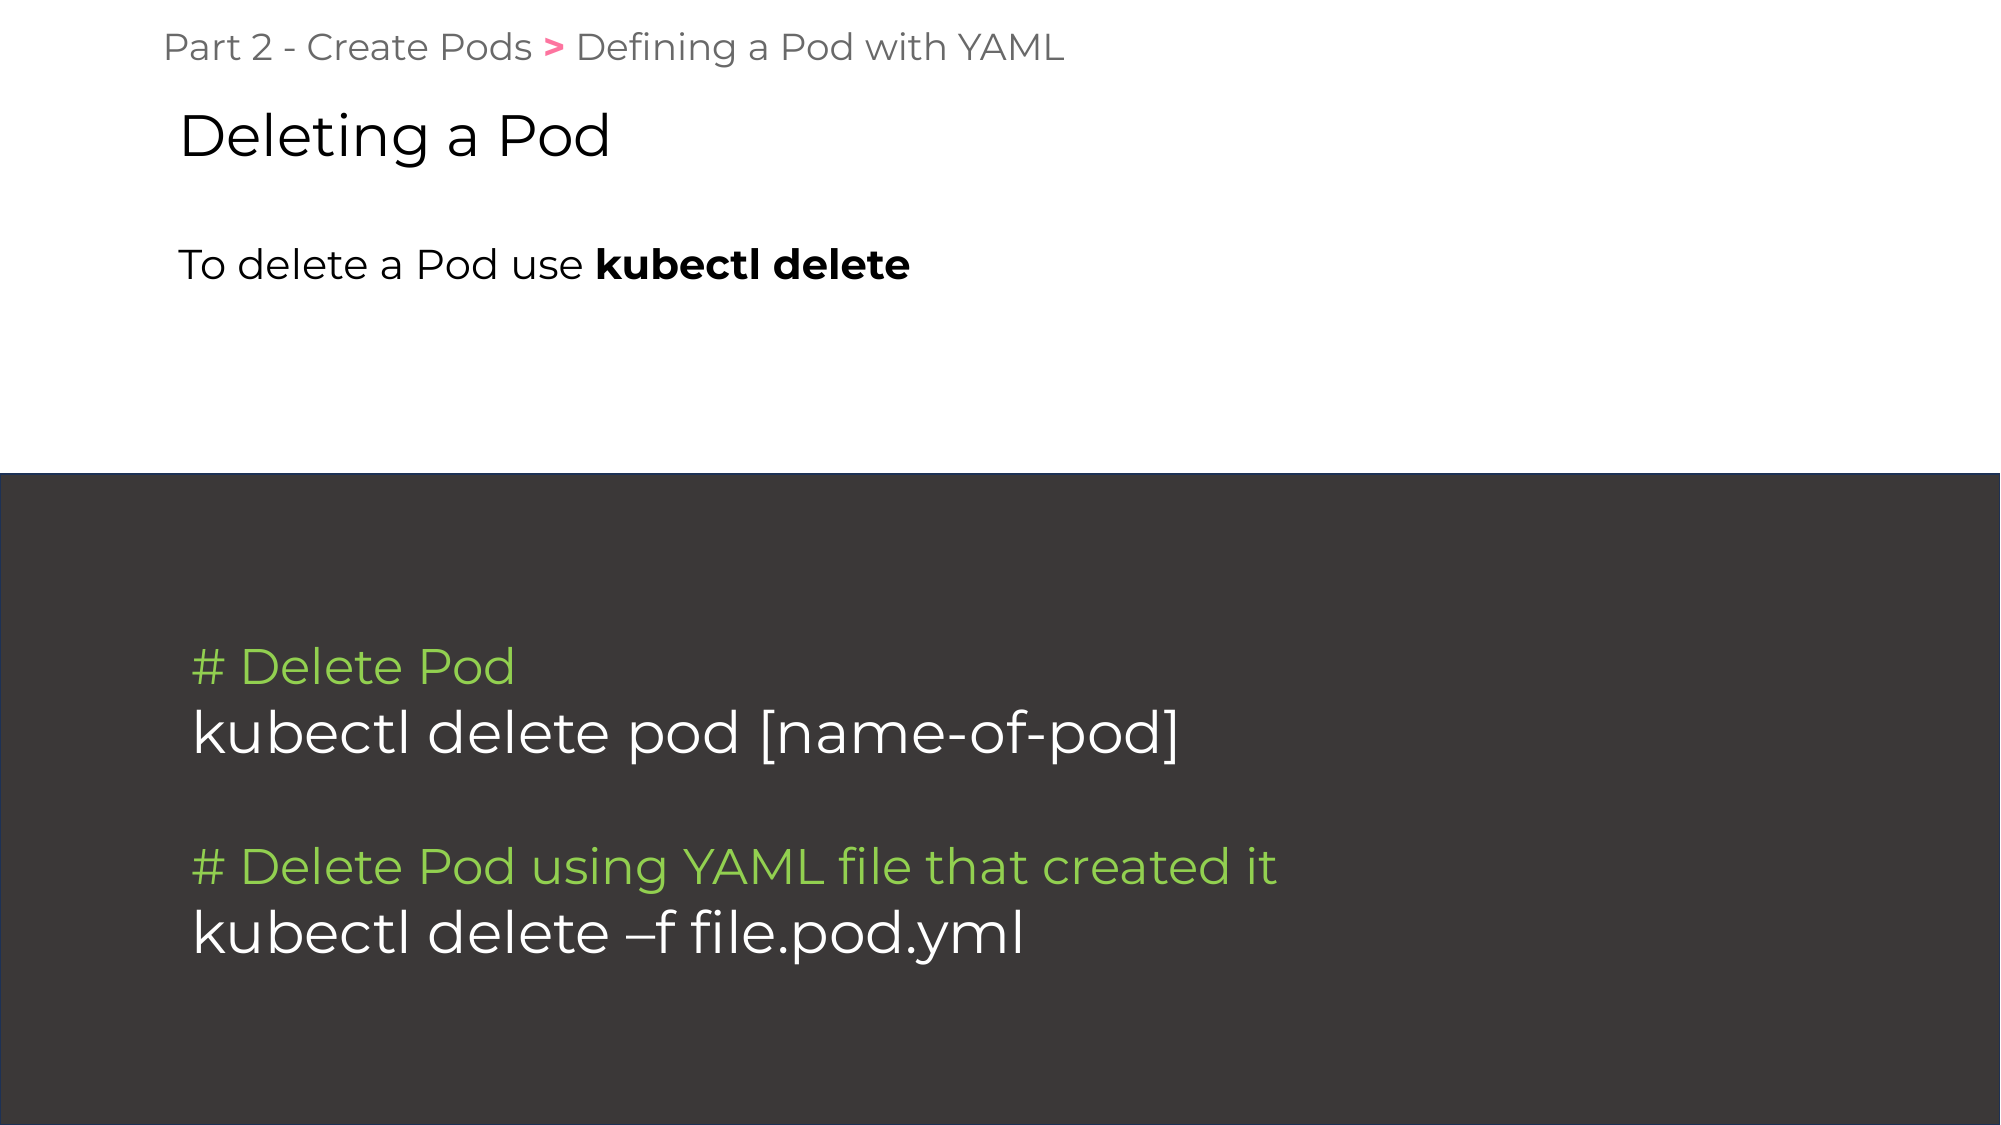

Part 2 - Create Pods > Defining a Pod with YAML
Deleting a Pod

To delete a Pod use kubectl delete
# Delete Pod
kubectl delete pod [name-of-pod]

# Delete Pod using YAML file that created it
kubectl delete –f file.pod.yml